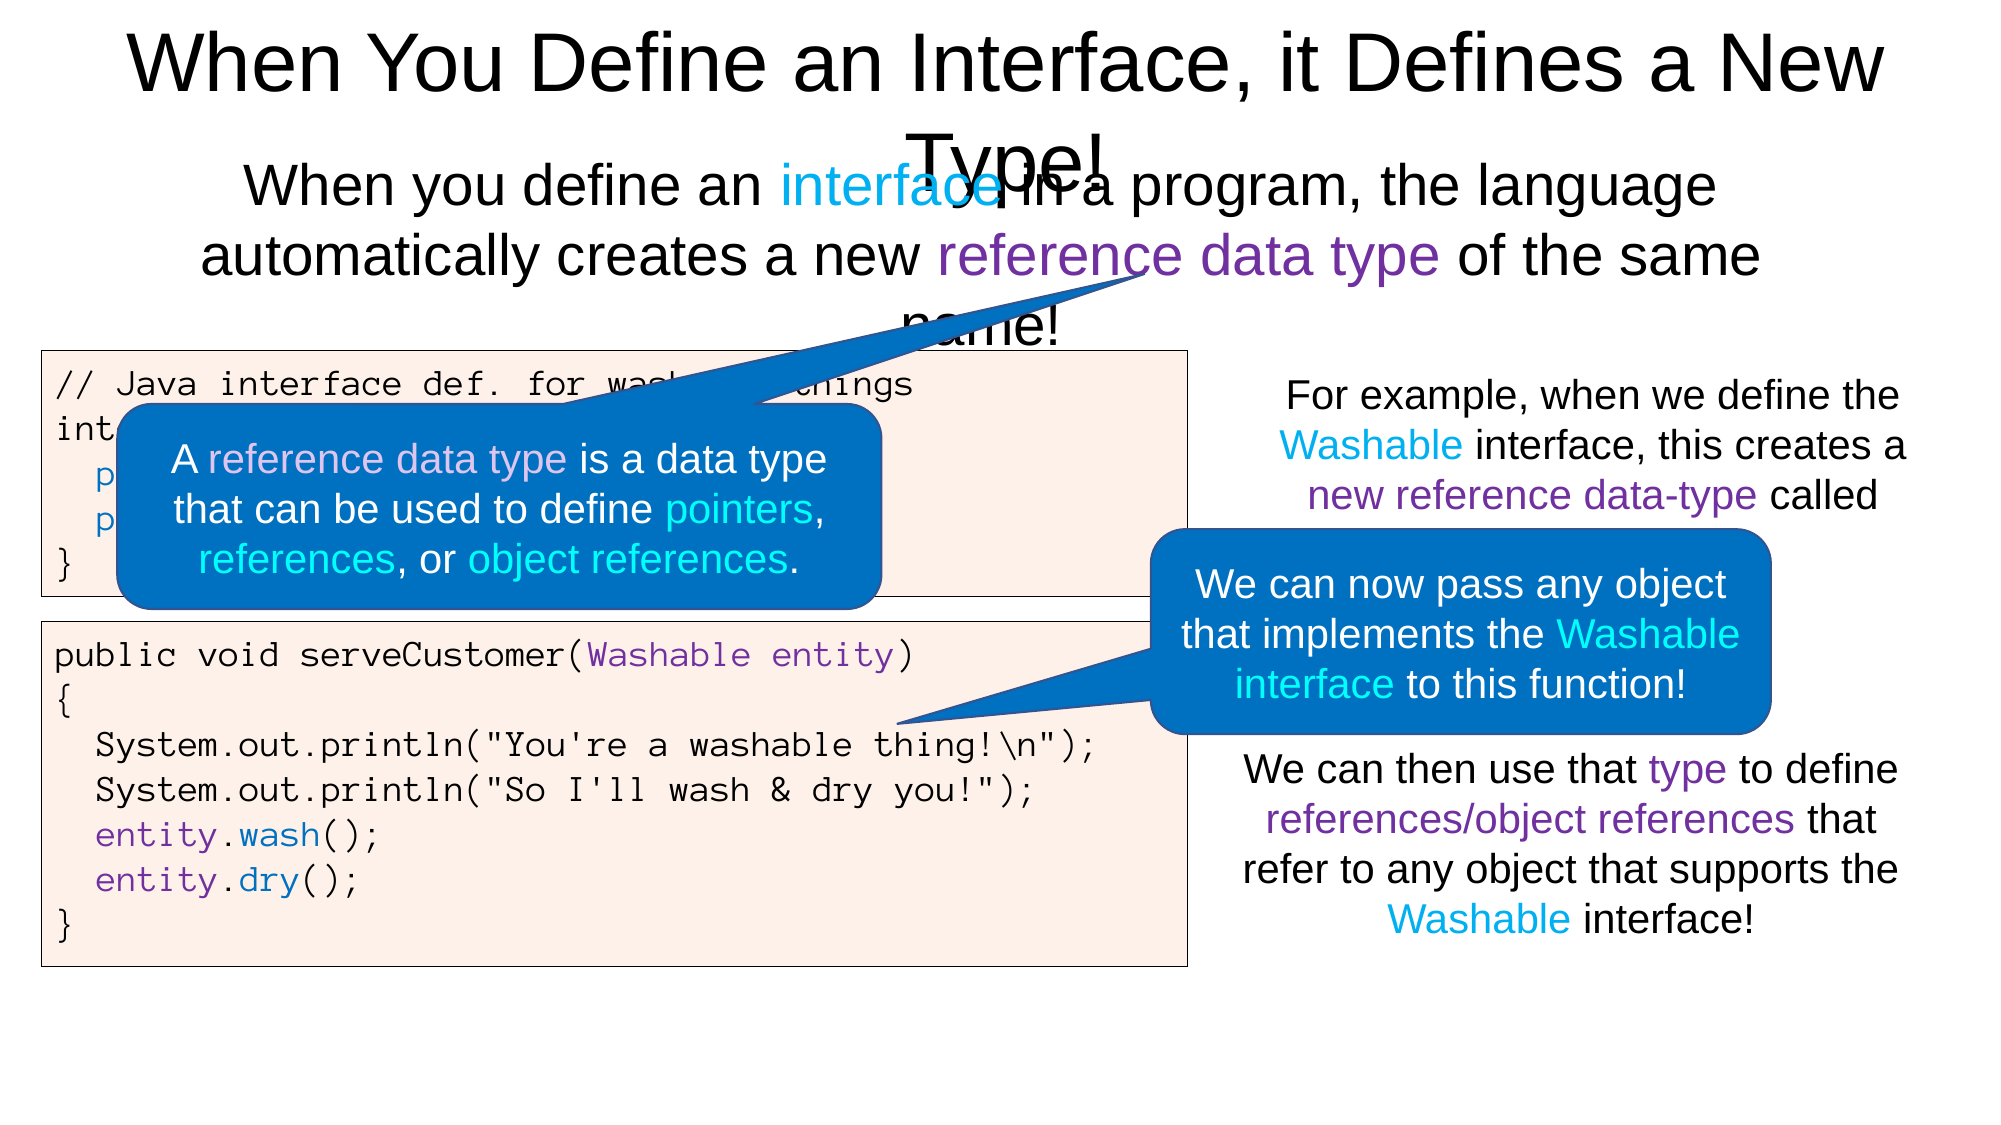

When You Define an Interface, it Defines a New Type!
When you define an interface in a program, the language automatically creates a new reference data type of the same name!
// Java interface def. for washable things
interface Washable {
  public void wash();
  public void dry();
}
For example, when we define the Washable interface, this creates a new reference data-type called Washable!
A reference data type is a data type that can be used to define pointers, references, or object references.
We can now pass any object that implements the Washable interface to this function!
public void serveCustomer(Washable entity)
{
  System.out.println("You're a washable thing!\n");
  System.out.println("So I'll wash & dry you!");
  entity.wash();
  entity.dry();
}
We can then use that type to define references/object references that refer to any object that supports the Washable interface!